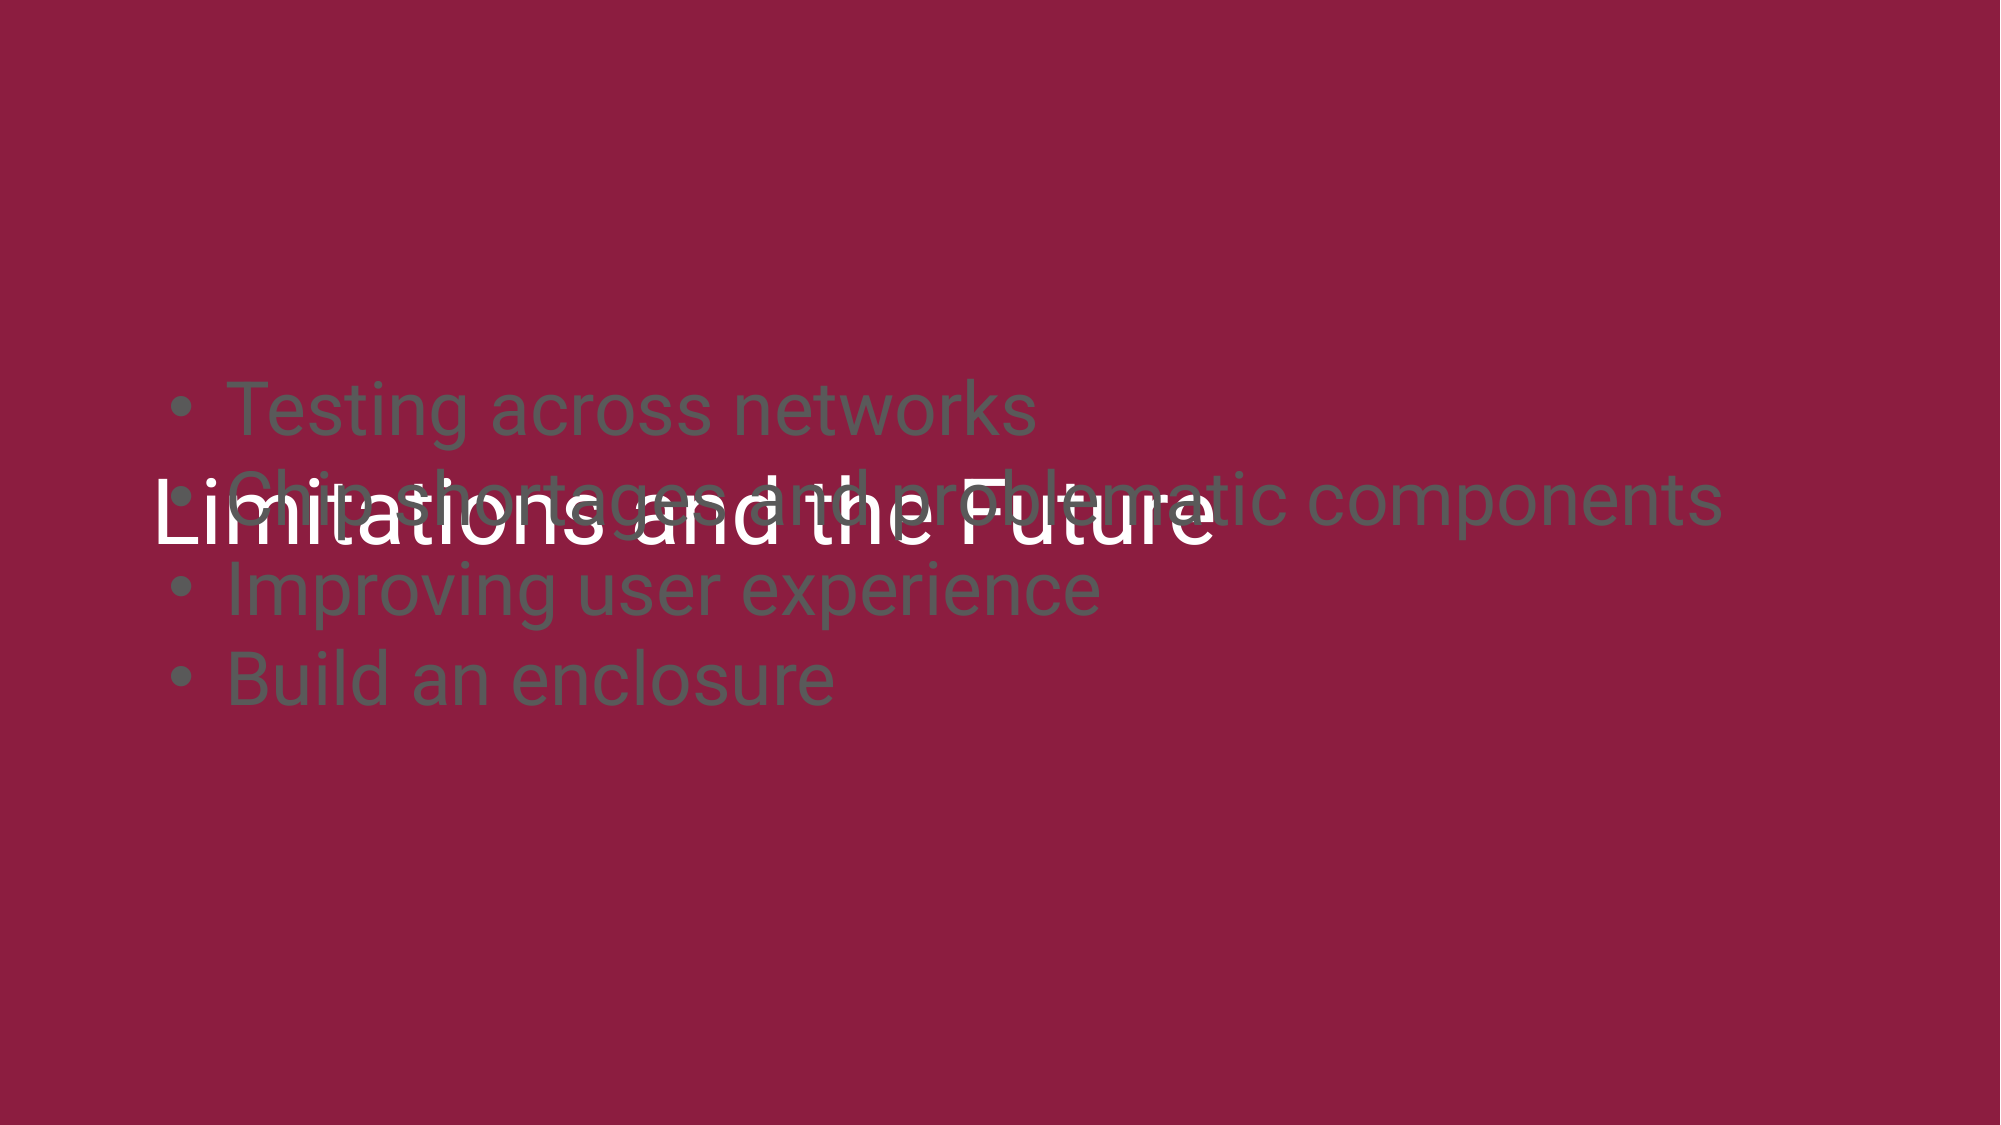

# Limitations and the Future
Testing across networks
Chip shortages and problematic components
Improving user experience
Build an enclosure